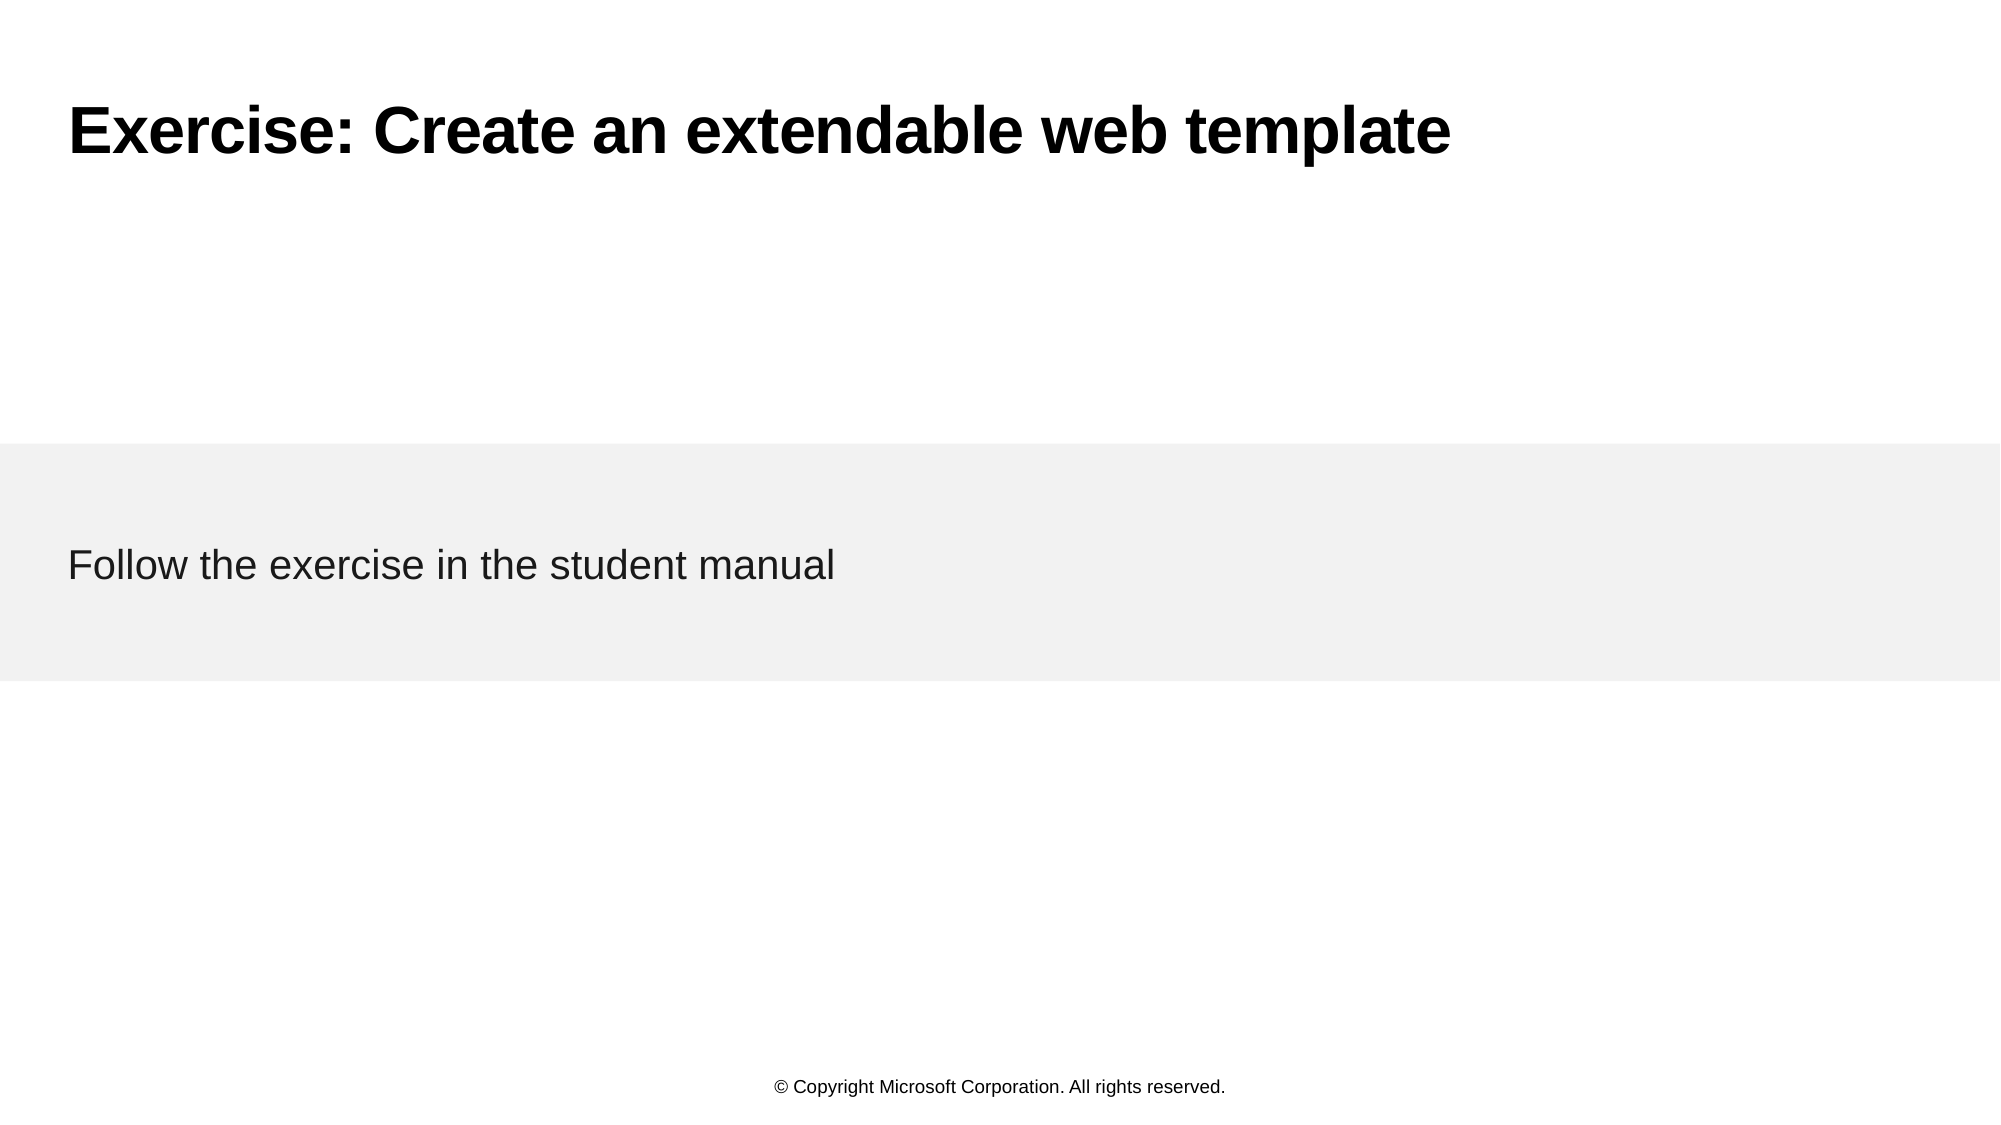

# Exercise: Create an extendable web template
Follow the exercise in the student manual